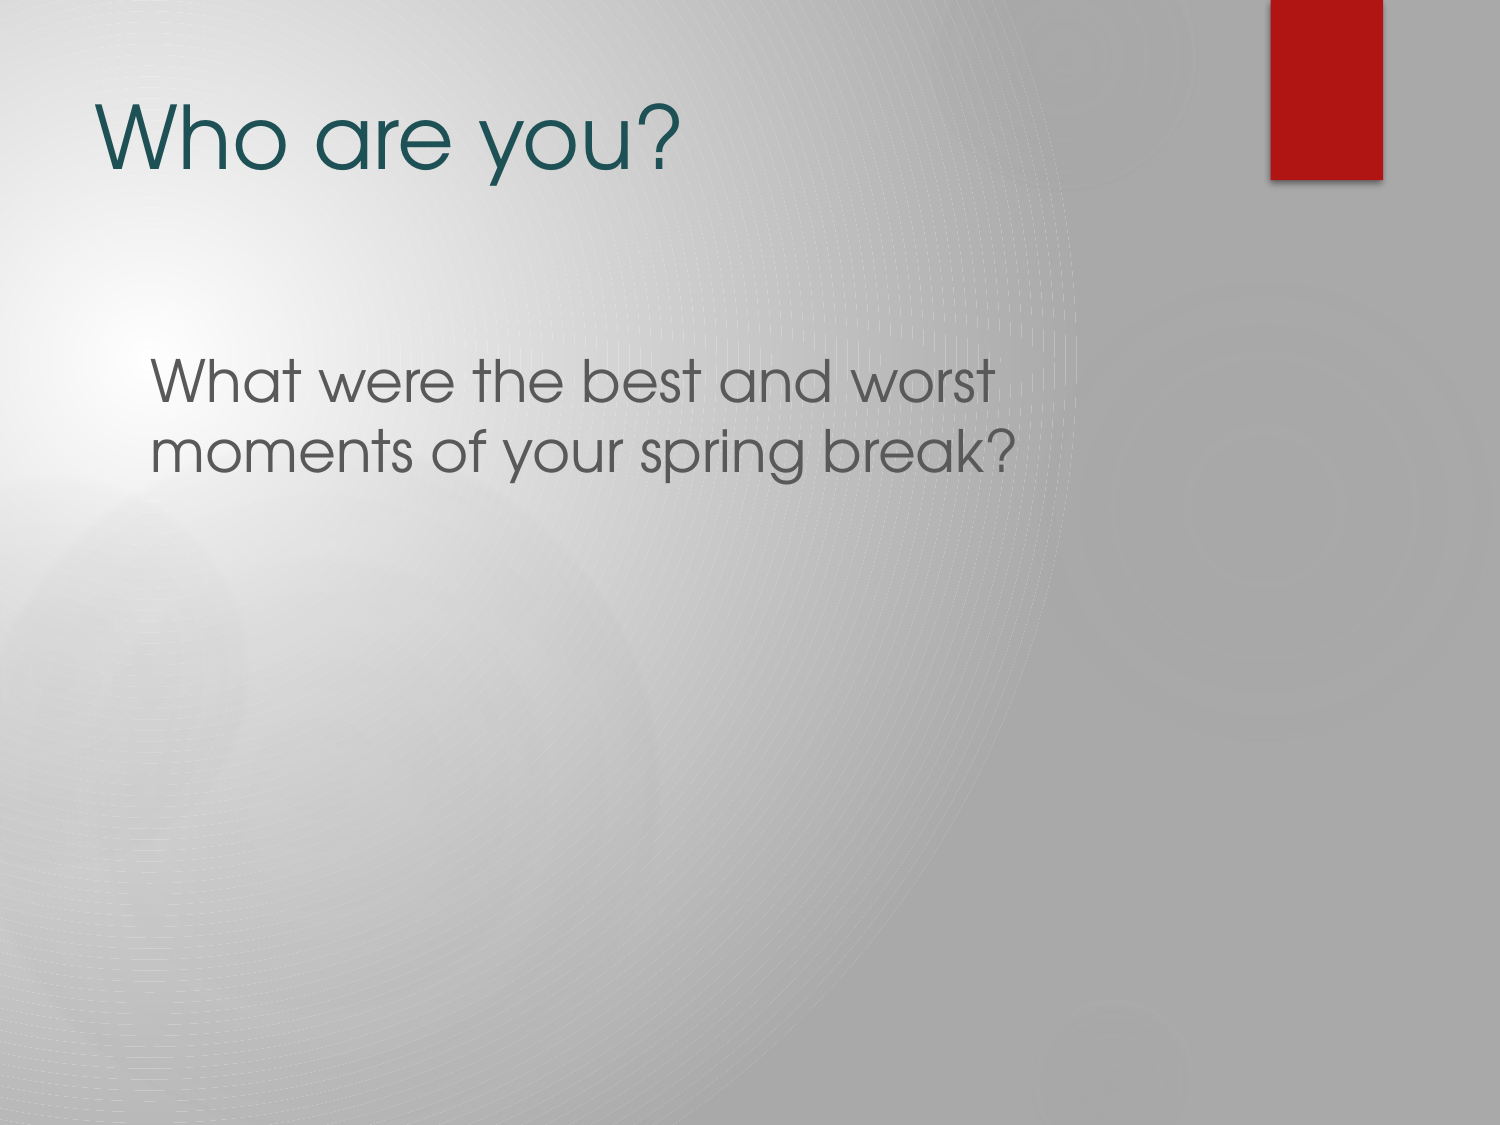

# Who are you?
What were the best and worst moments of your spring break?